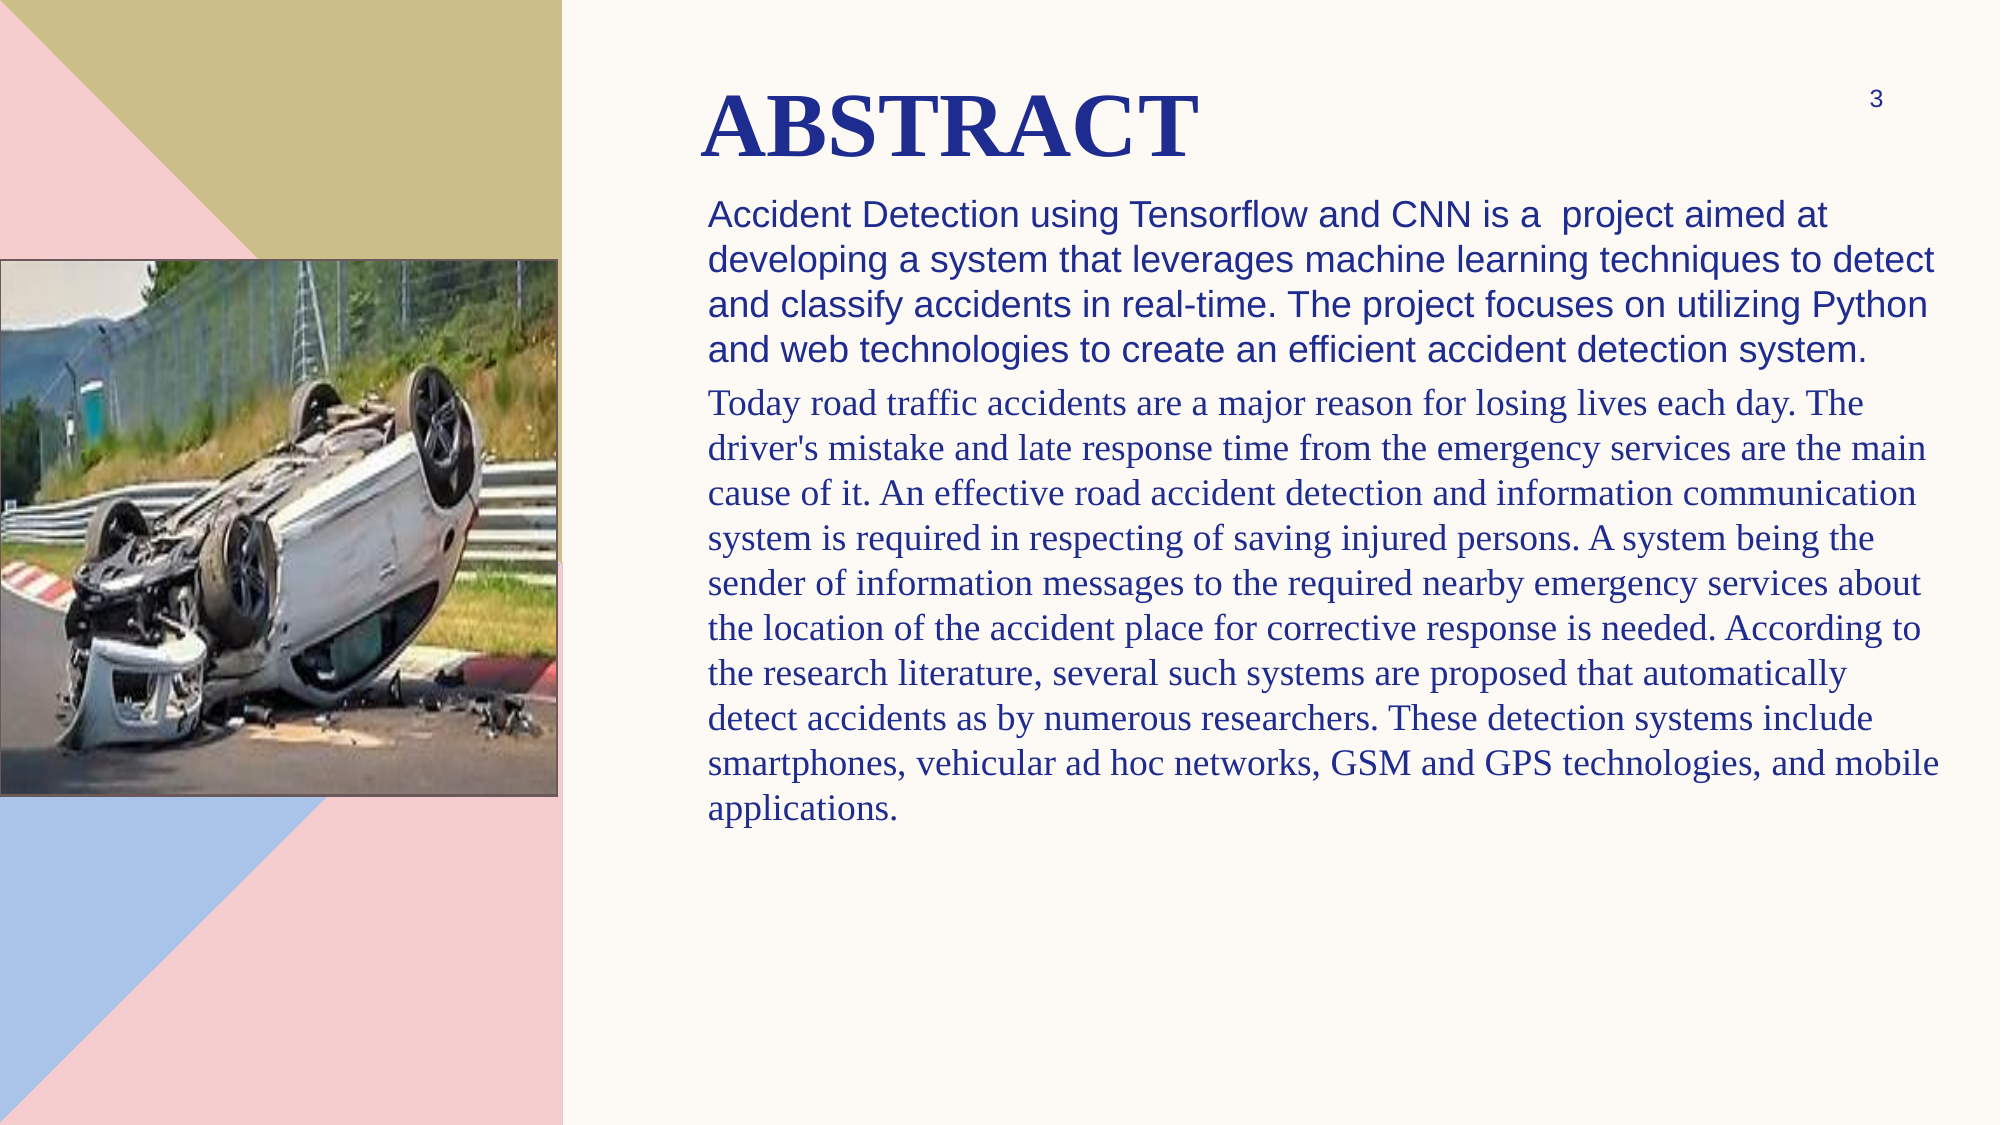

# ABSTRACT
3
Accident Detection using Tensorflow and CNN is a  project aimed at developing a system that leverages machine learning techniques to detect and classify accidents in real-time. The project focuses on utilizing Python and web technologies to create an efficient accident detection system.
Today road traffic accidents are a major reason for losing lives each day. The driver's mistake and late response time from the emergency services are the main cause of it. An effective road accident detection and information communication system is required in respecting of saving injured persons. A system being the sender of information messages to the required nearby emergency services about the location of the accident place for corrective response is needed. According to the research literature, several such systems are proposed that automatically detect accidents as by numerous researchers. These detection systems include smartphones, vehicular ad hoc networks, GSM and GPS technologies, and mobile applications.